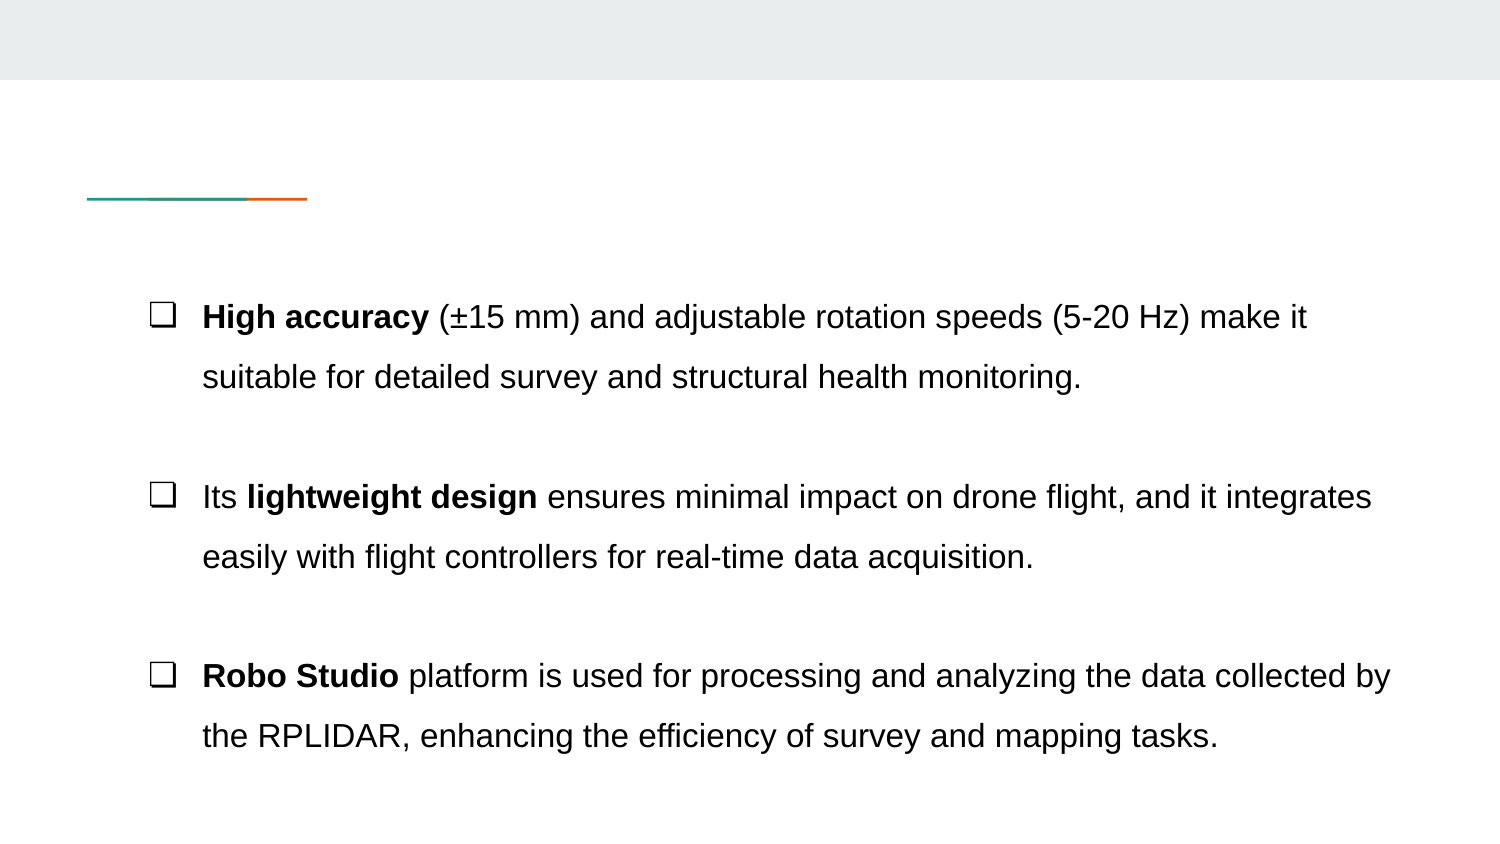

High accuracy (±15 mm) and adjustable rotation speeds (5-20 Hz) make it suitable for detailed survey and structural health monitoring.

Its lightweight design ensures minimal impact on drone flight, and it integrates easily with flight controllers for real-time data acquisition.

Robo Studio platform is used for processing and analyzing the data collected by the RPLIDAR, enhancing the efficiency of survey and mapping tasks.